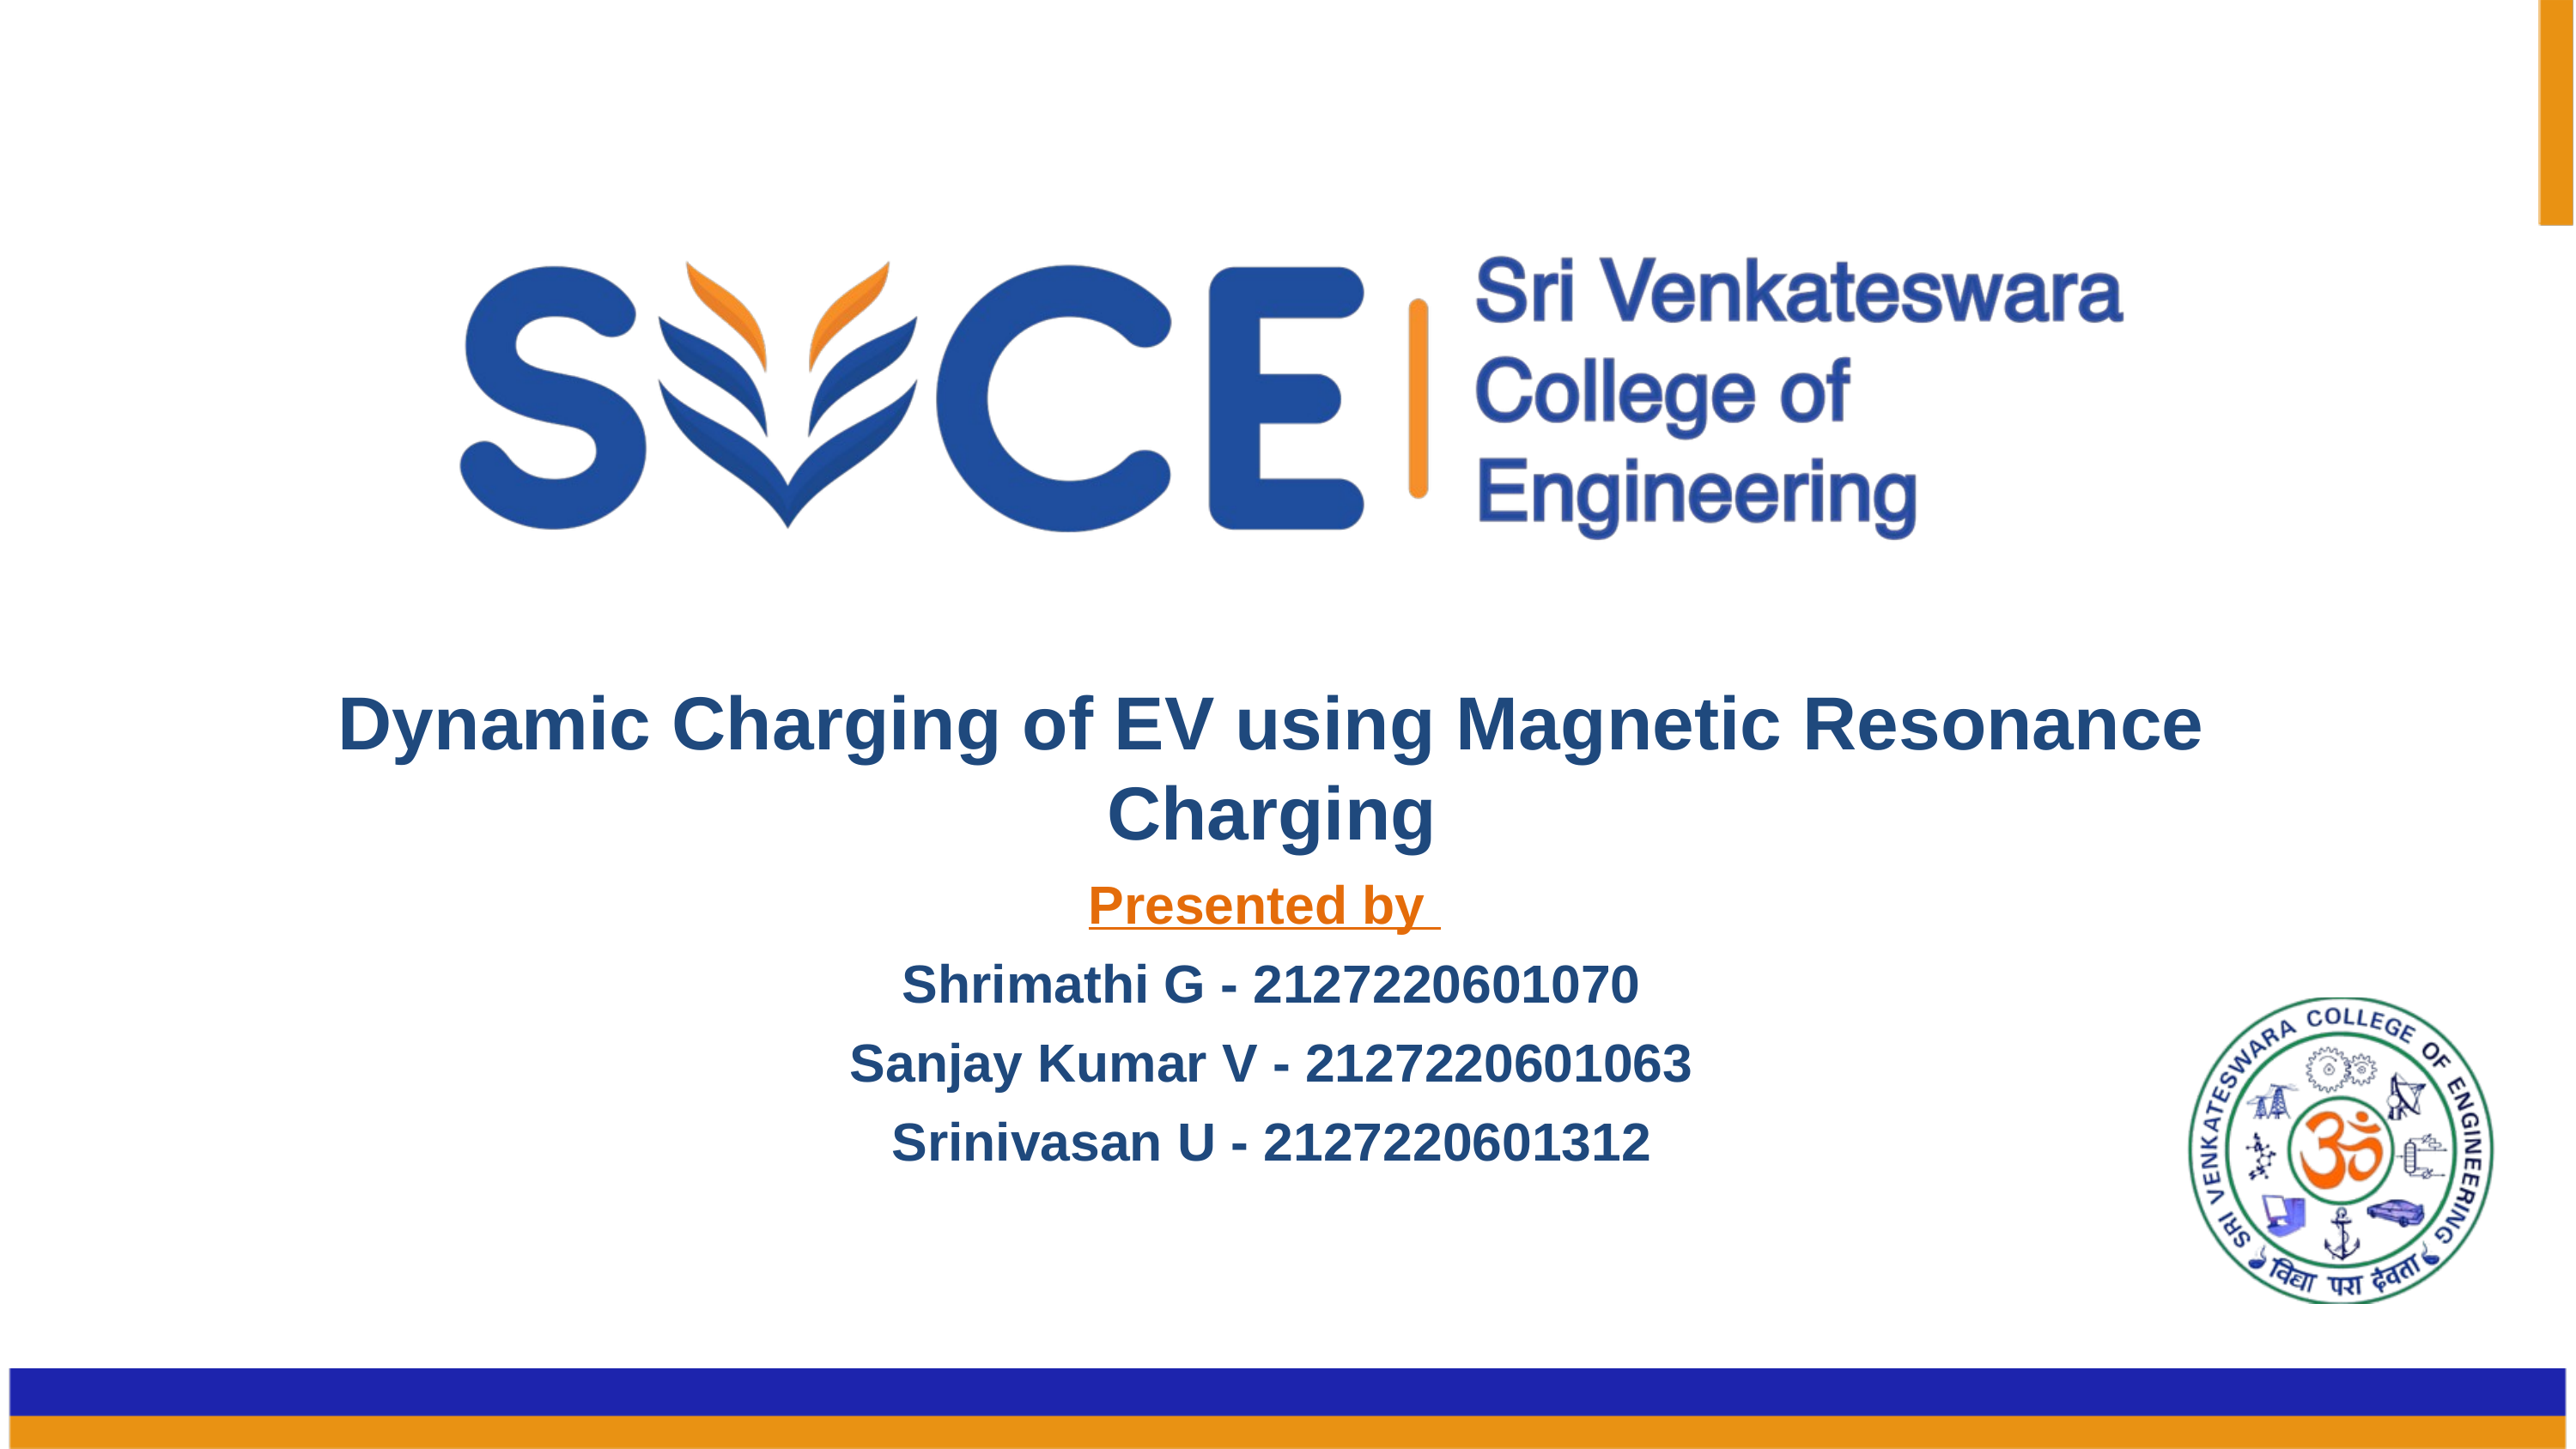

Dynamic Charging of EV using Magnetic Resonance Charging
Presented by
Shrimathi G - 2127220601070
Sanjay Kumar V - 2127220601063
Srinivasan U - 2127220601312